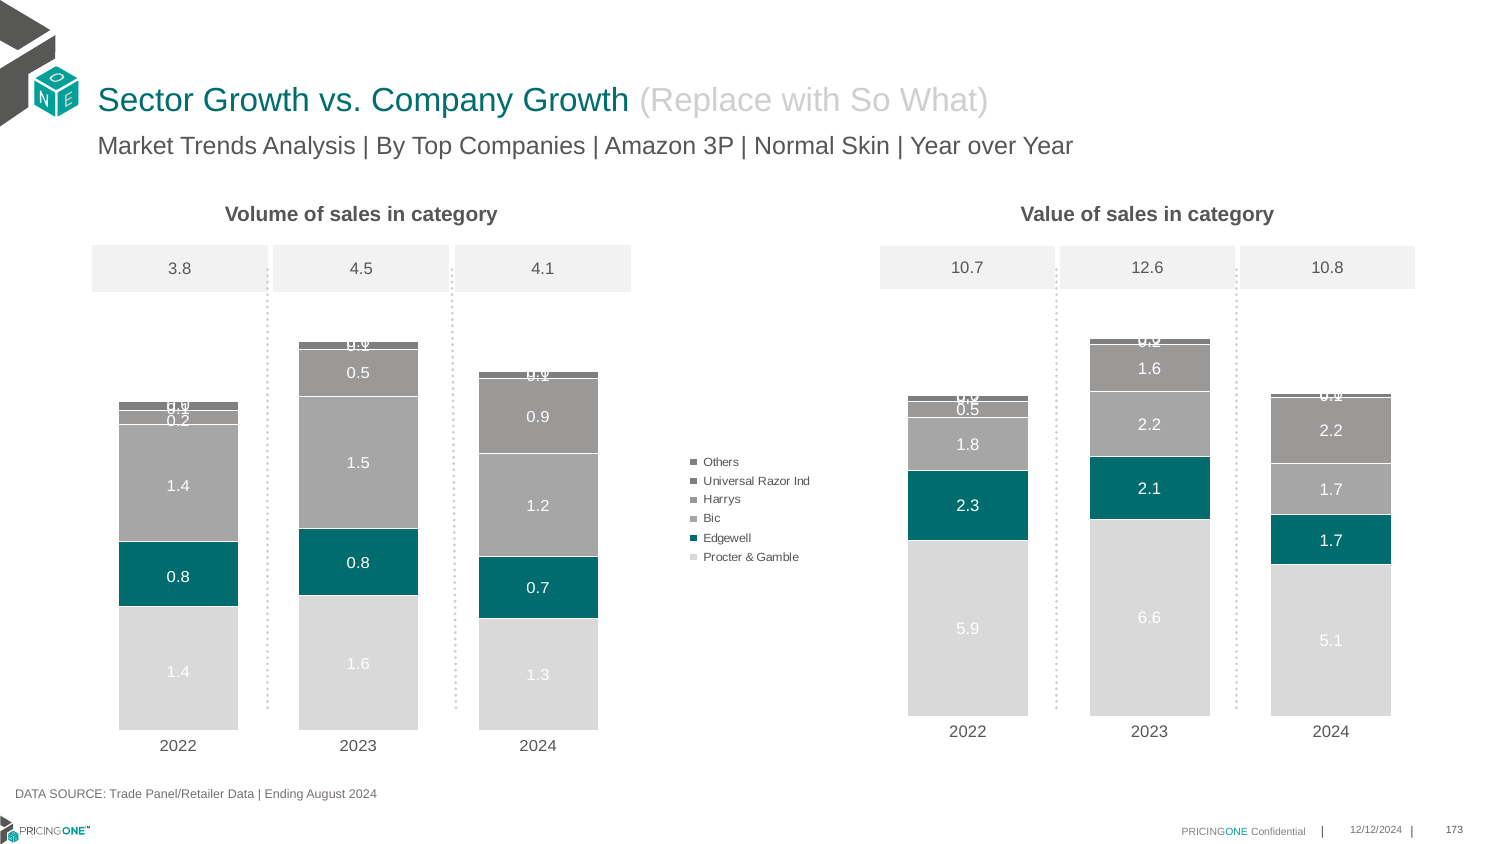

# Sector Growth vs. Company Growth (Replace with So What)
Market Trends Analysis | By Top Companies | Amazon 3P | Normal Skin | Year over Year
| Value of sales in category |  |  |
| --- | --- | --- |
| 10.7 | 12.6 | 10.8 |
| Volume of sales in category |  |  |
| --- | --- | --- |
| 3.8 | 4.5 | 4.1 |

### Chart

| Category | Procter & Gamble | Edgewell | Bic | Harrys | Universal Razor Ind | Others |
|---|---|---|---|---|---|---|
| 2022 | 5.87499 | 2.3409 | 1.76444 | 0.549635 | 0.180376 | 0.020841 |
| 2023 | 6.588392 | 2.076243 | 2.187791 | 1.578926 | 0.193412 | 0.02002 |
| 2024 | 5.060415 | 1.668683 | 1.71296 | 2.210269 | 0.137218 | 0.017598 |

### Chart

| Category | Procter & Gamble | Edgewell | Bic | Harrys | Universal Razor Ind | Others |
|---|---|---|---|---|---|---|
| 2022 | 1.429418 | 0.75497 | 1.350473 | 0.158679 | 0.105237 | 0.003821 |
| 2023 | 1.556551 | 0.770764 | 1.526154 | 0.542039 | 0.094417 | 0.003625 |
| 2024 | 1.293203 | 0.712566 | 1.193384 | 0.858809 | 0.083813 | 0.003537 |
DATA SOURCE: Trade Panel/Retailer Data | Ending August 2024

12/12/2024
173